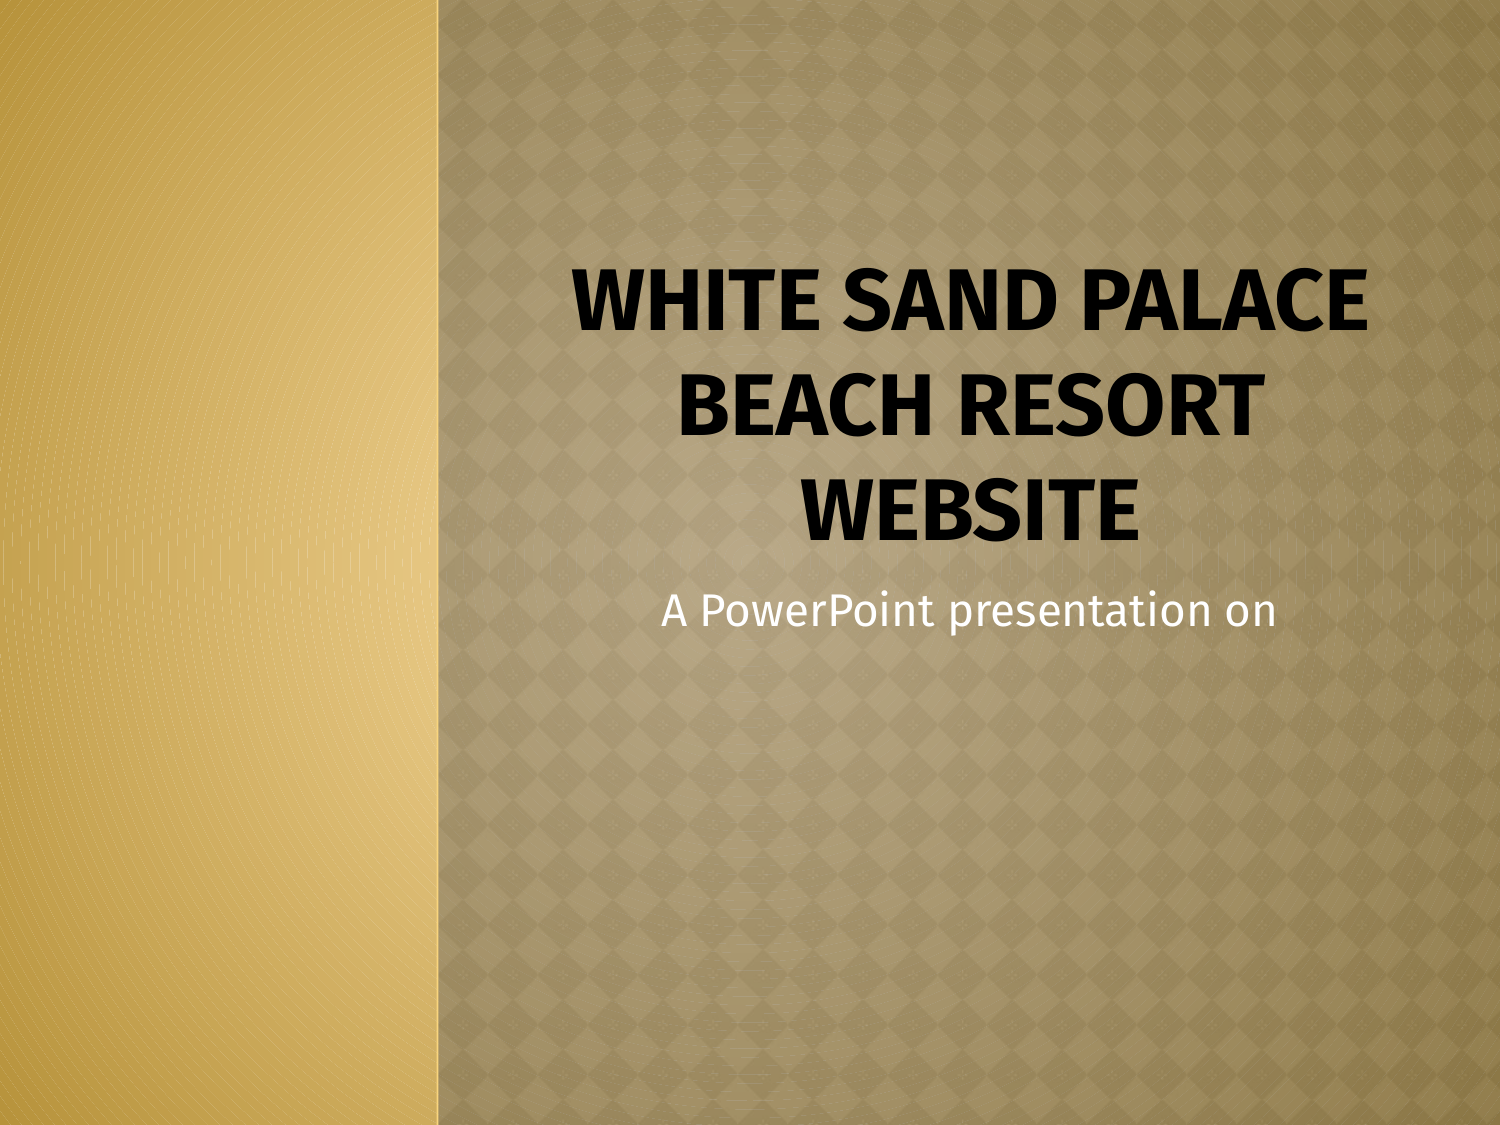

# White sand palace beach resort website
A PowerPoint presentation on